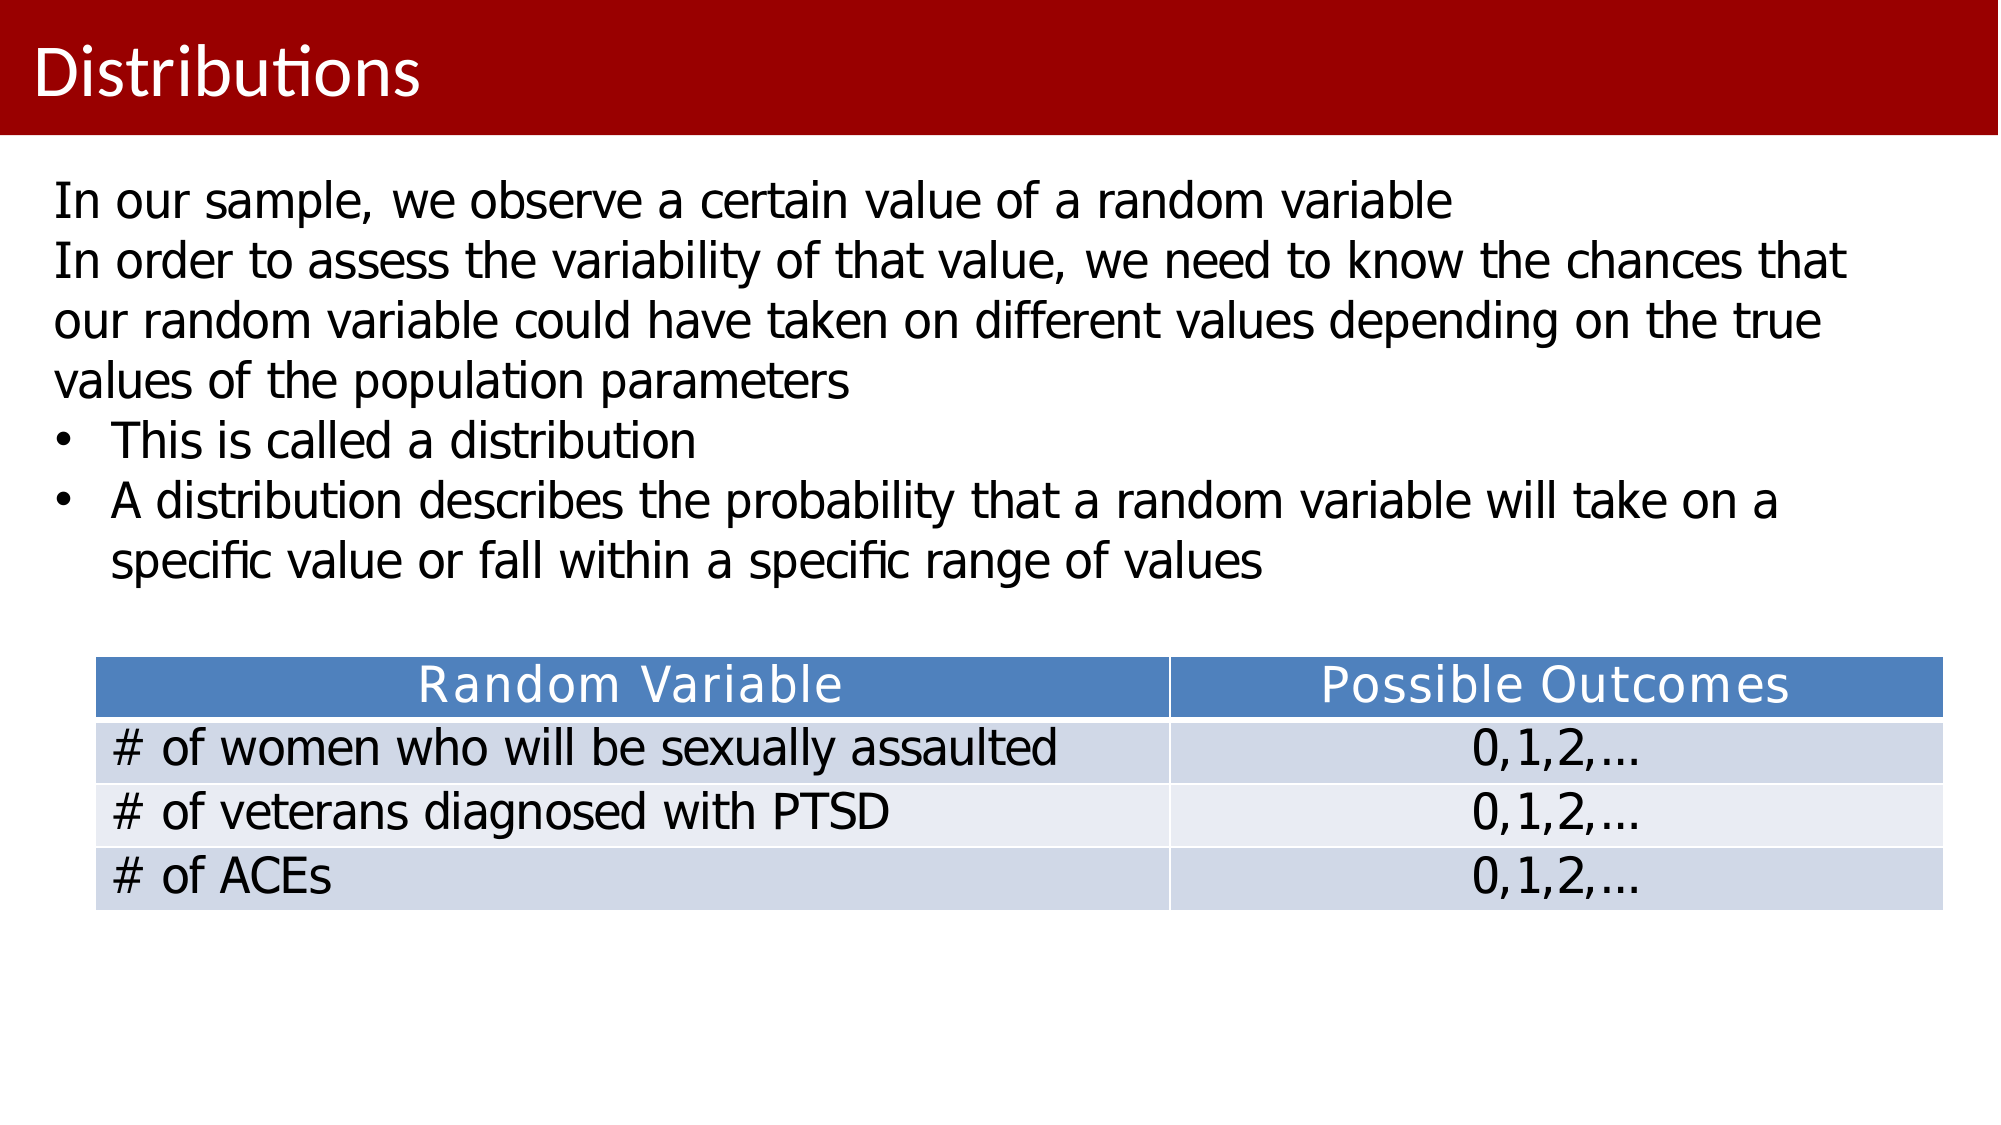

# Distributions
In our sample, we observe a certain value of a random variable
In order to assess the variability of that value, we need to know the chances that our random variable could have taken on different values depending on the true values of the population parameters
This is called a distribution
A distribution describes the probability that a random variable will take on a specific value or fall within a specific range of values
| Random Variable | Possible Outcomes |
| --- | --- |
| # of women who will be sexually assaulted | 0,1,2,… |
| # of veterans diagnosed with PTSD | 0,1,2,… |
| # of ACEs | 0,1,2,… |